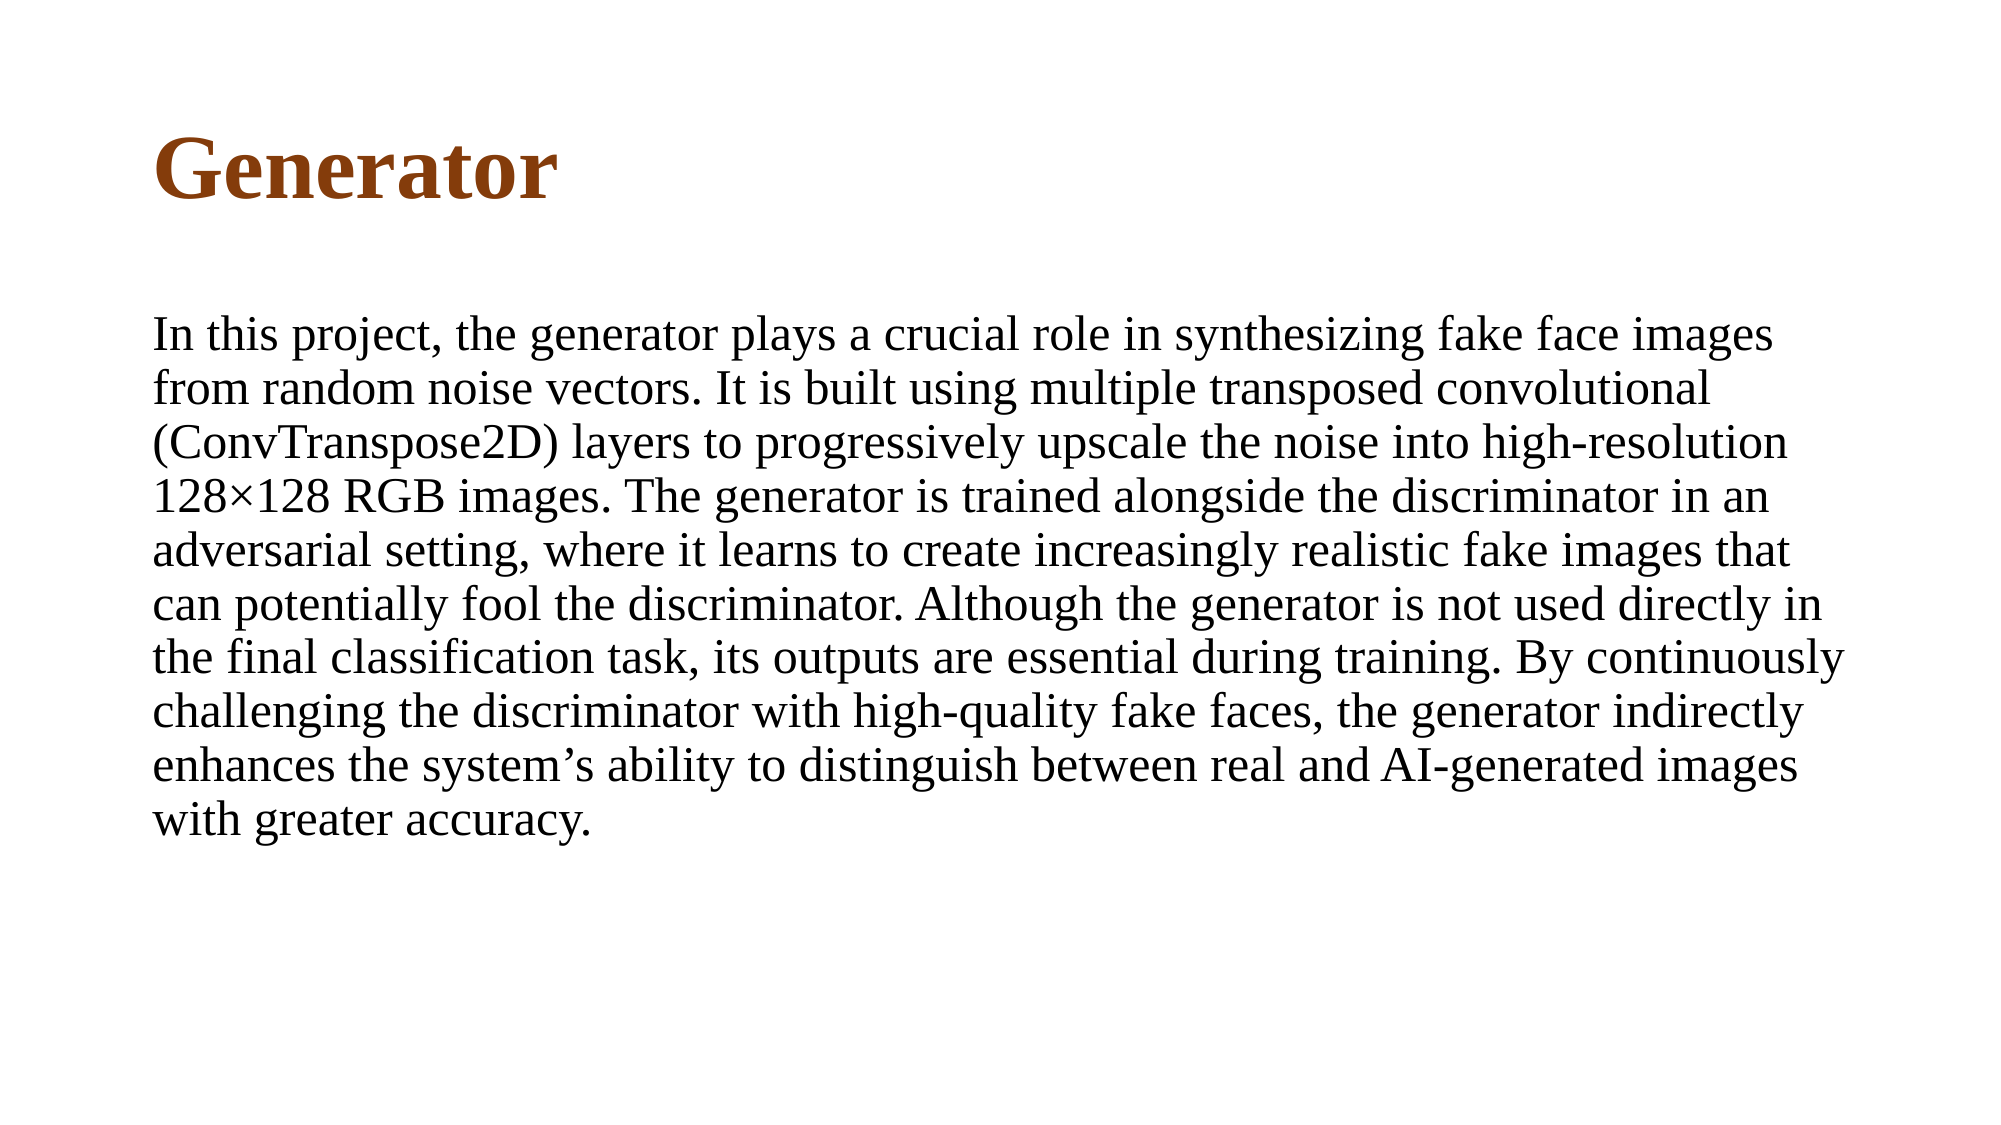

# Generator
In this project, the generator plays a crucial role in synthesizing fake face images from random noise vectors. It is built using multiple transposed convolutional (ConvTranspose2D) layers to progressively upscale the noise into high-resolution 128×128 RGB images. The generator is trained alongside the discriminator in an adversarial setting, where it learns to create increasingly realistic fake images that can potentially fool the discriminator. Although the generator is not used directly in the final classification task, its outputs are essential during training. By continuously challenging the discriminator with high-quality fake faces, the generator indirectly enhances the system’s ability to distinguish between real and AI-generated images with greater accuracy.